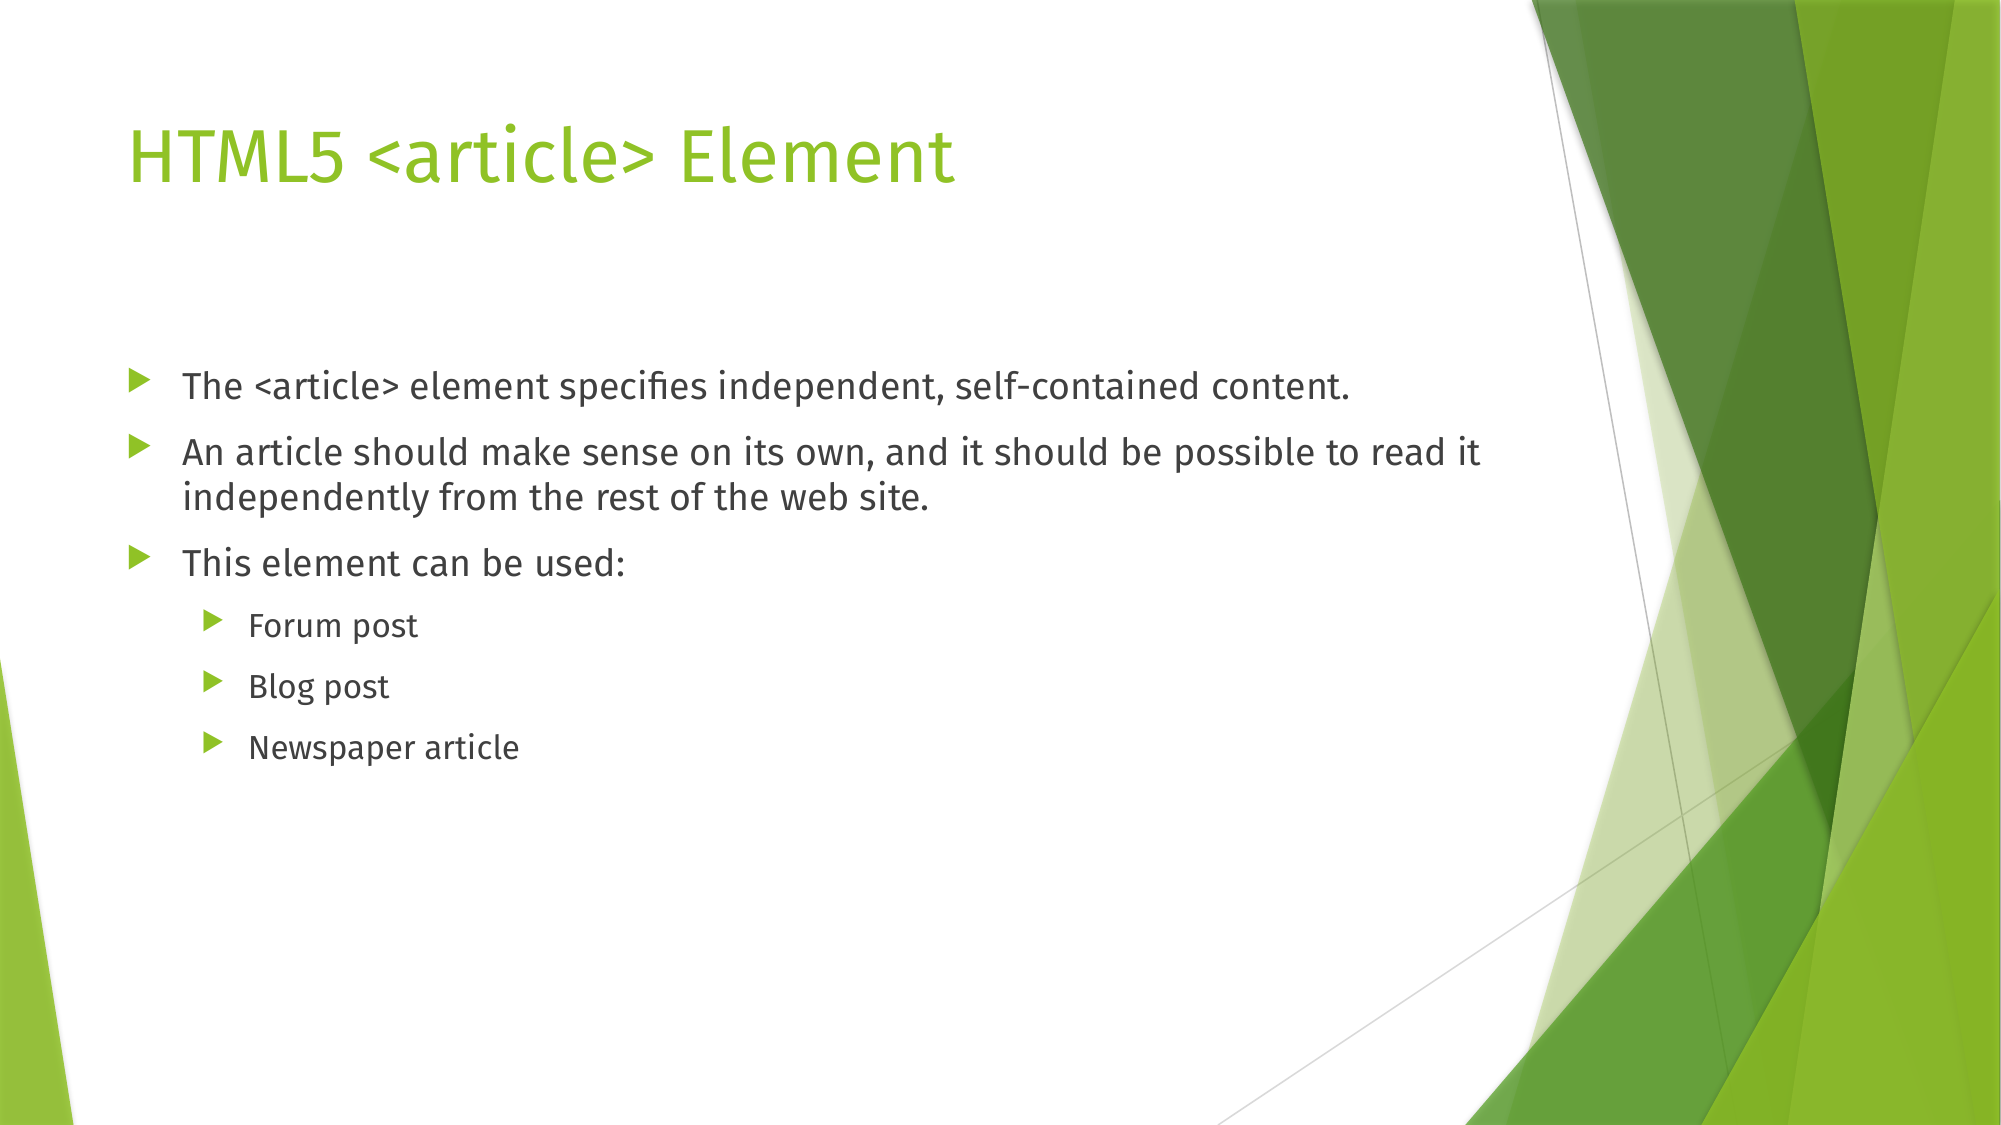

# HTML5 <article> Element
The <article> element specifies independent, self-contained content.
An article should make sense on its own, and it should be possible to read it independently from the rest of the web site.
This element can be used:
Forum post
Blog post
Newspaper article